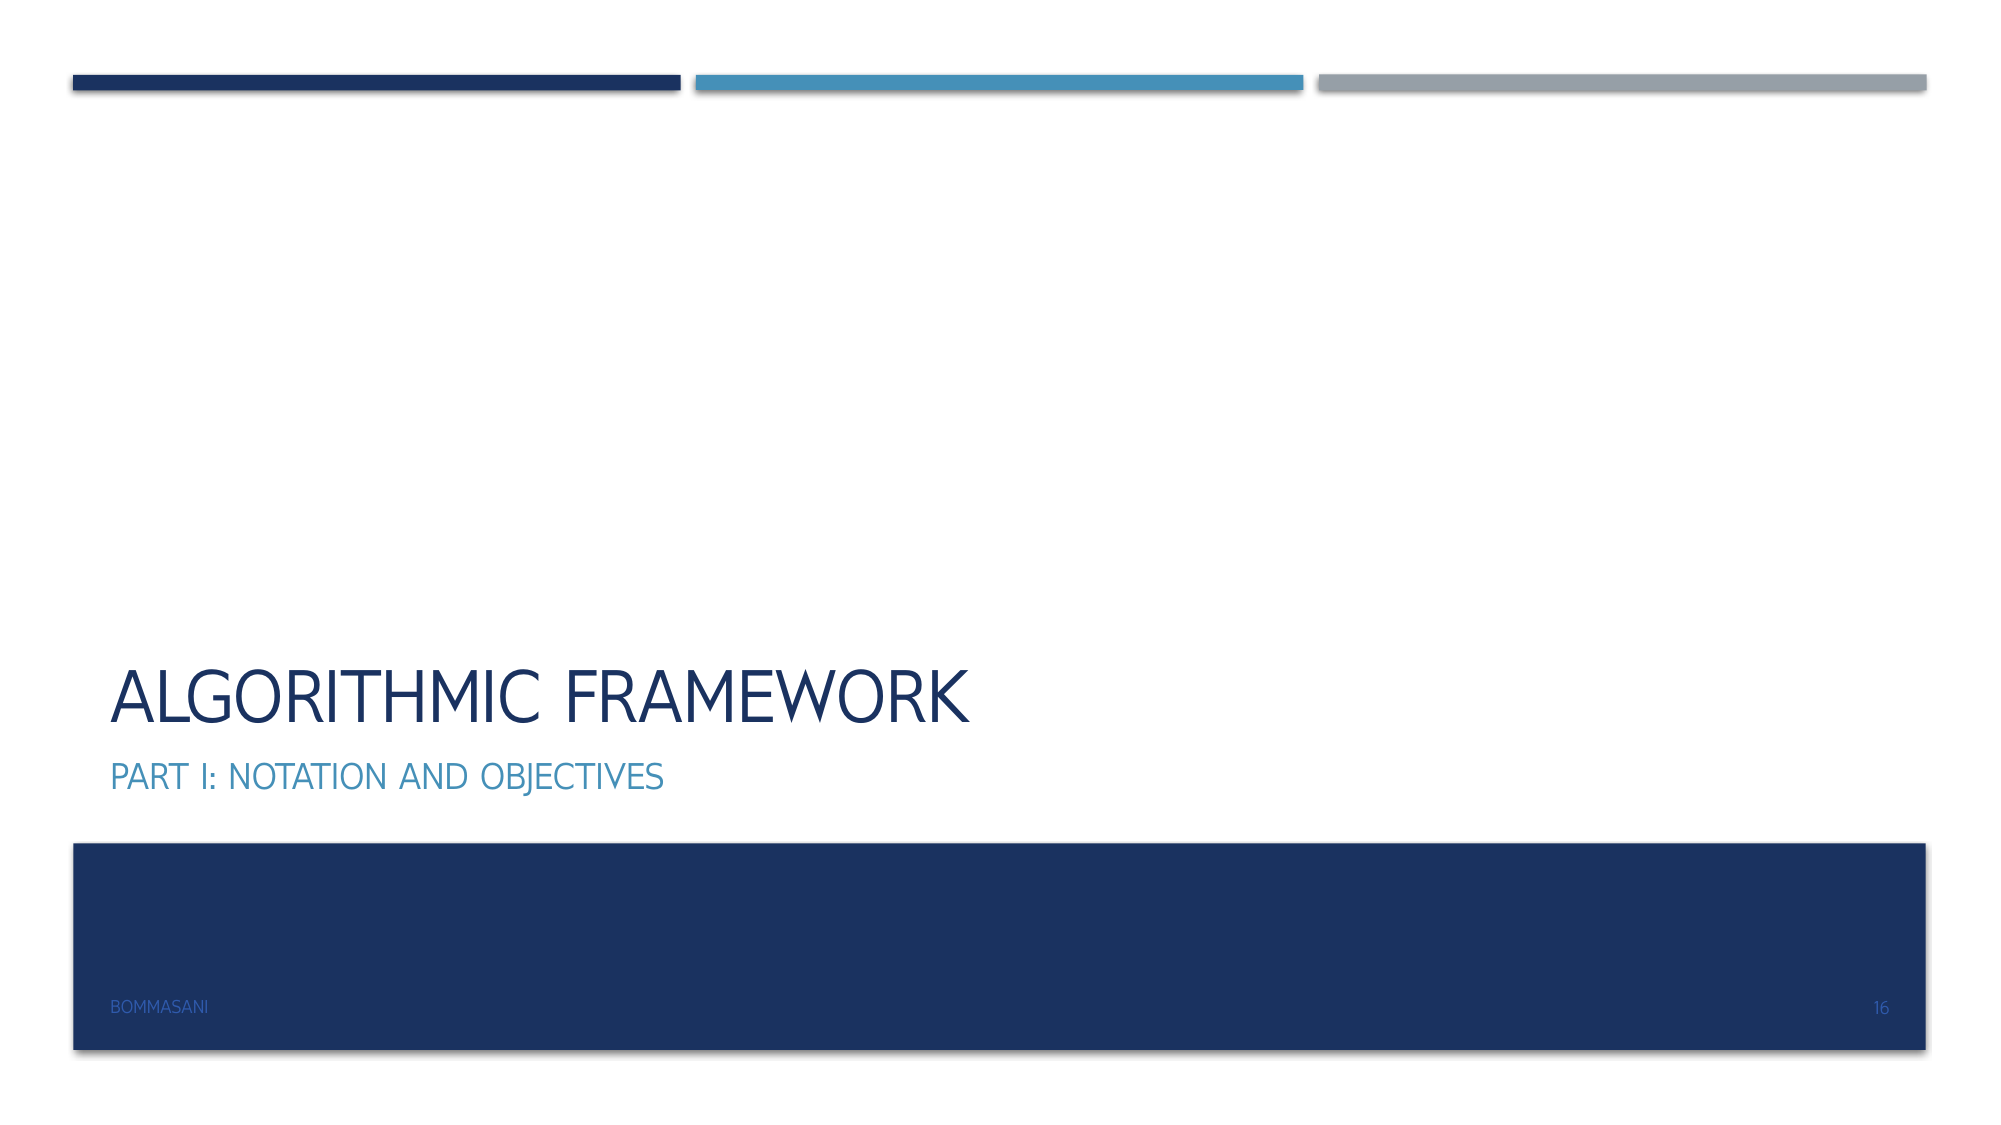

# Algorithmic Framework
Part I: Notation and Objectives
Bommasani
16